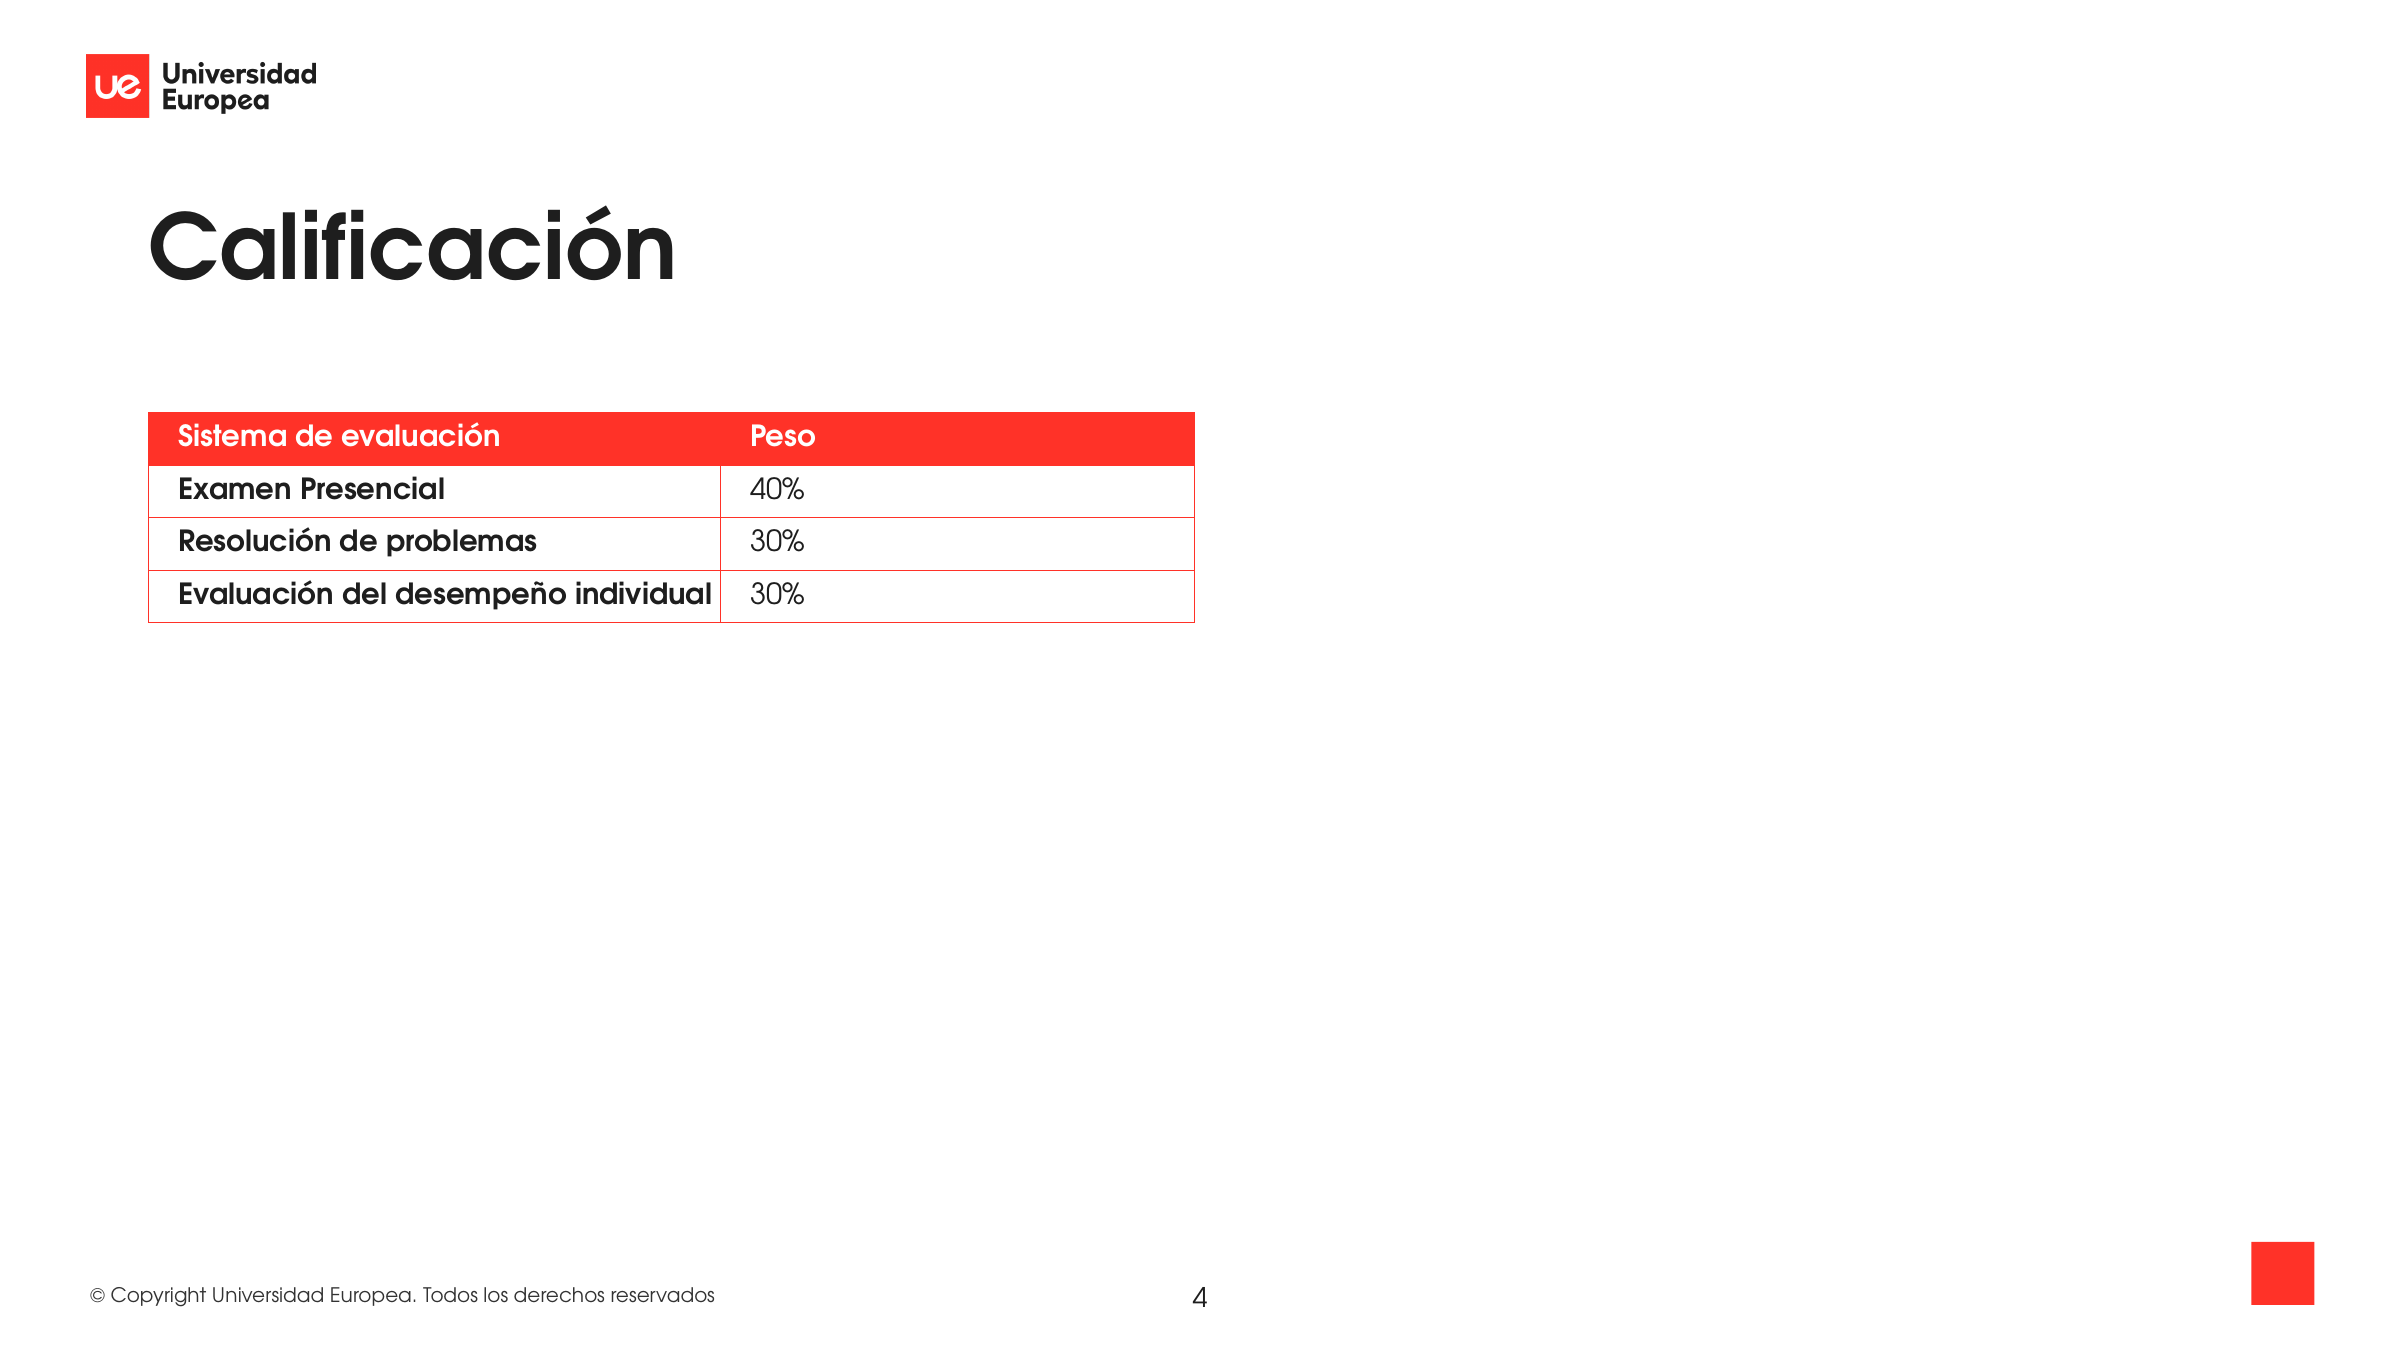

# Calificación
| Sistema de evaluación | Peso |
| --- | --- |
| Examen Presencial | 40% |
| Resolución de problemas | 30% |
| Evaluación del desempeño individual | 30% |
4